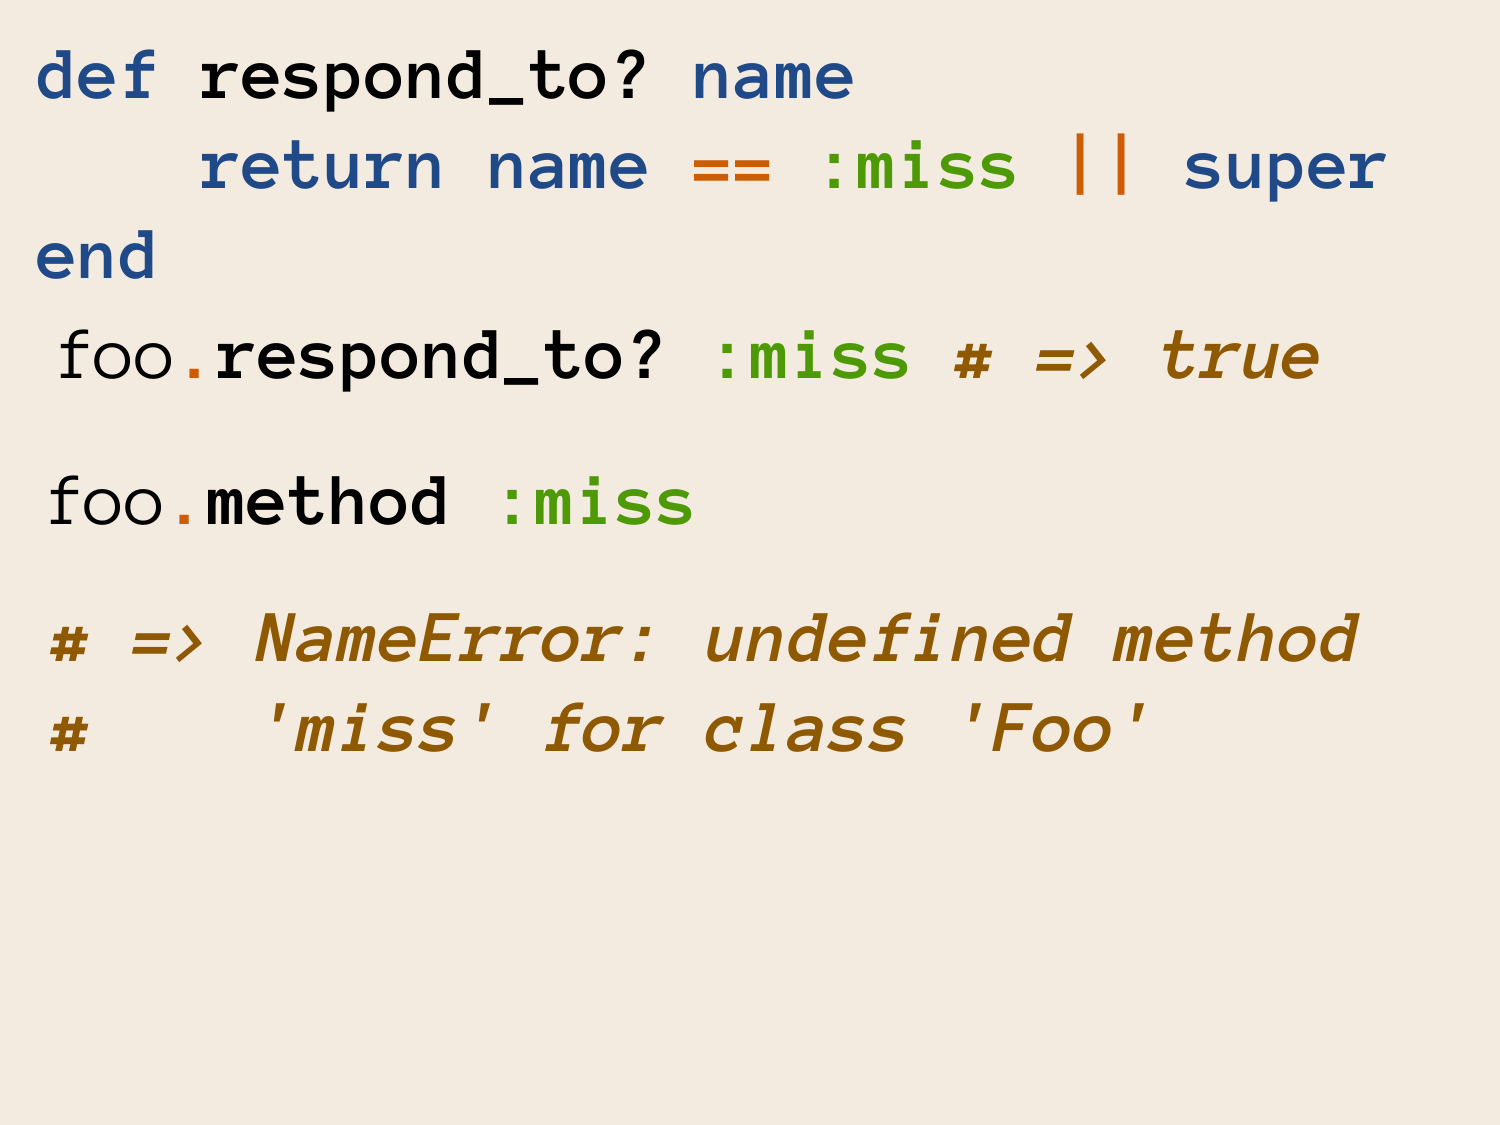

def respond_to? name
    return name == :miss || super
end

foo.respond_to? :miss # => true

foo.method :miss
# => NameError: undefined method
#    'miss' for class 'Foo'